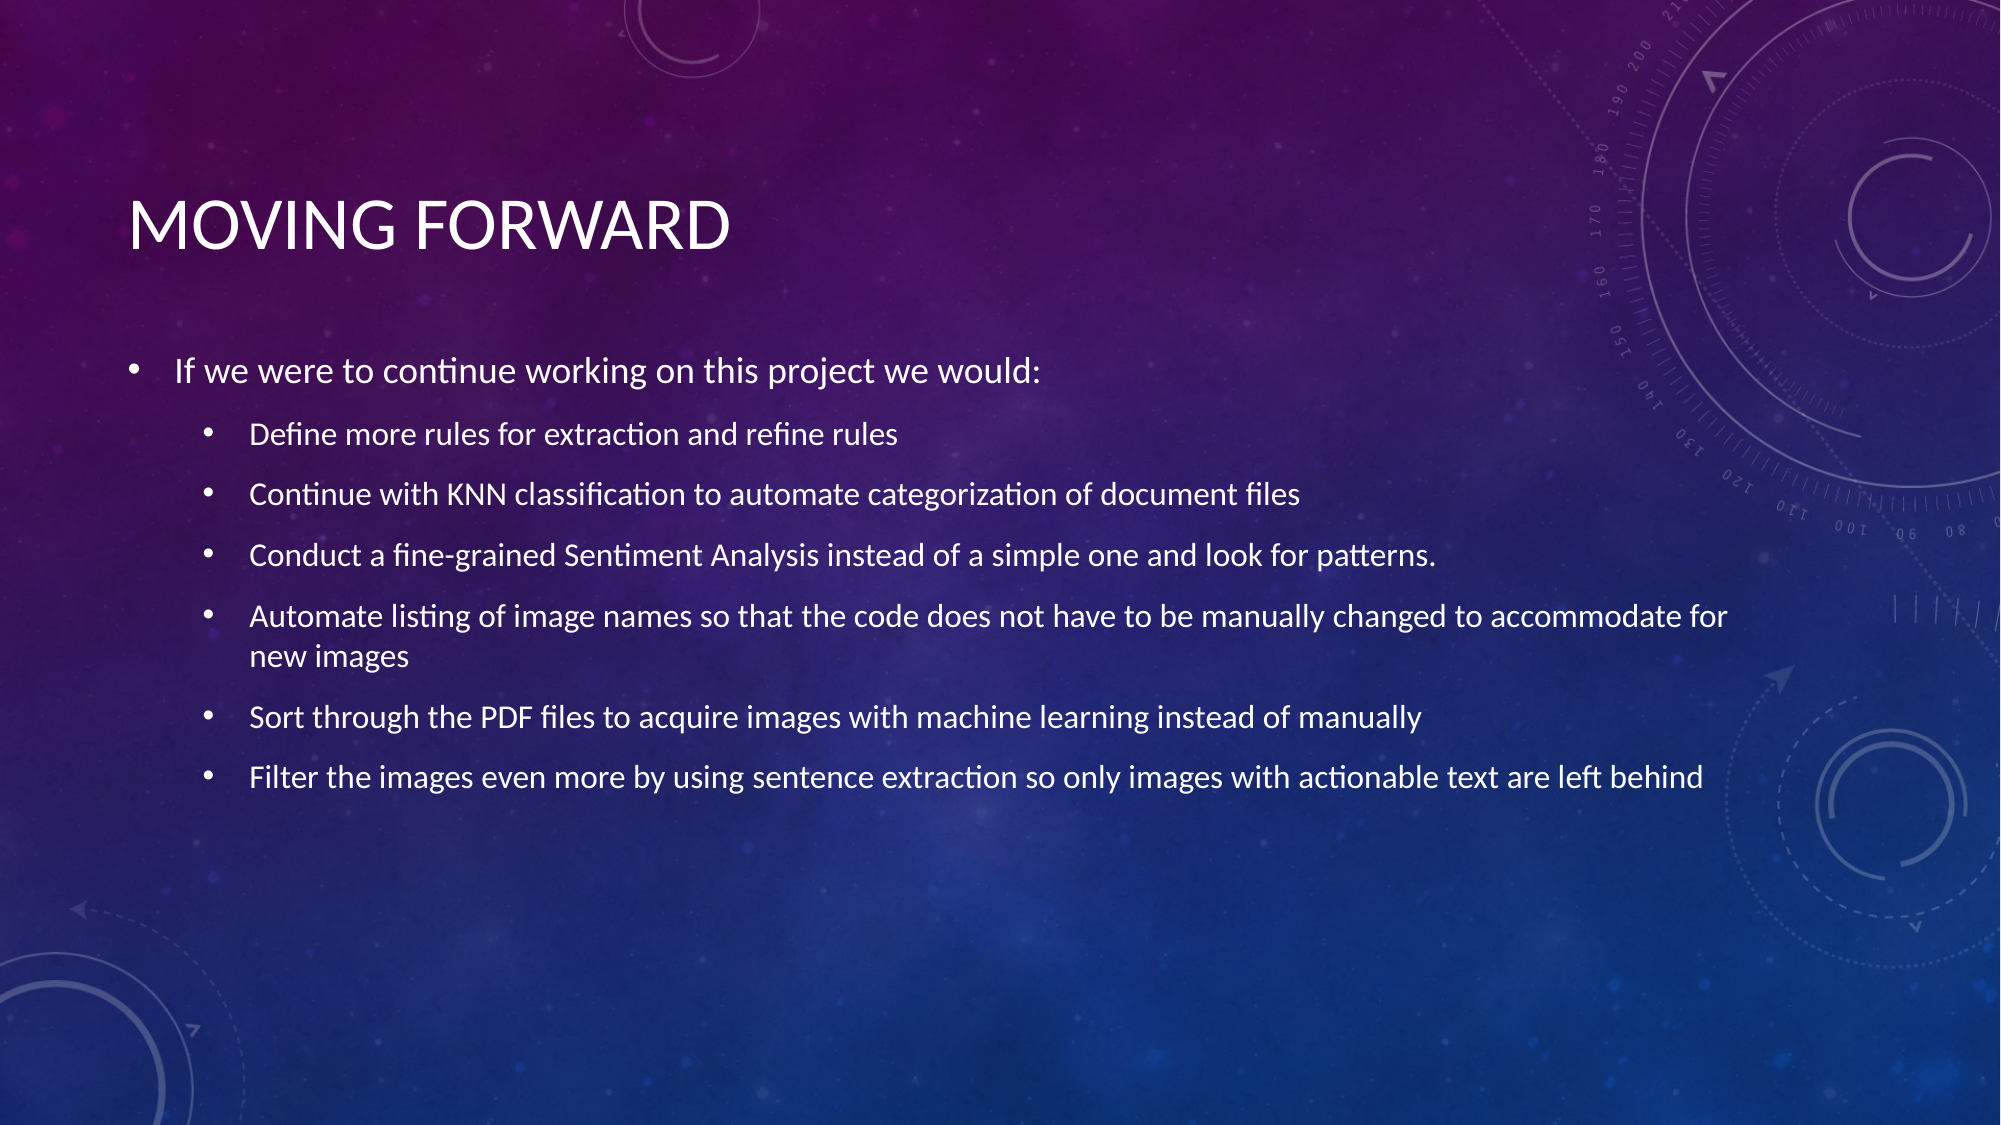

# Moving Forward
If we were to continue working on this project we would:
Define more rules for extraction and refine rules
Continue with KNN classification to automate categorization of document files
Conduct a fine-grained Sentiment Analysis instead of a simple one and look for patterns.
Automate listing of image names so that the code does not have to be manually changed to accommodate for new images
Sort through the PDF files to acquire images with machine learning instead of manually
Filter the images even more by using sentence extraction so only images with actionable text are left behind